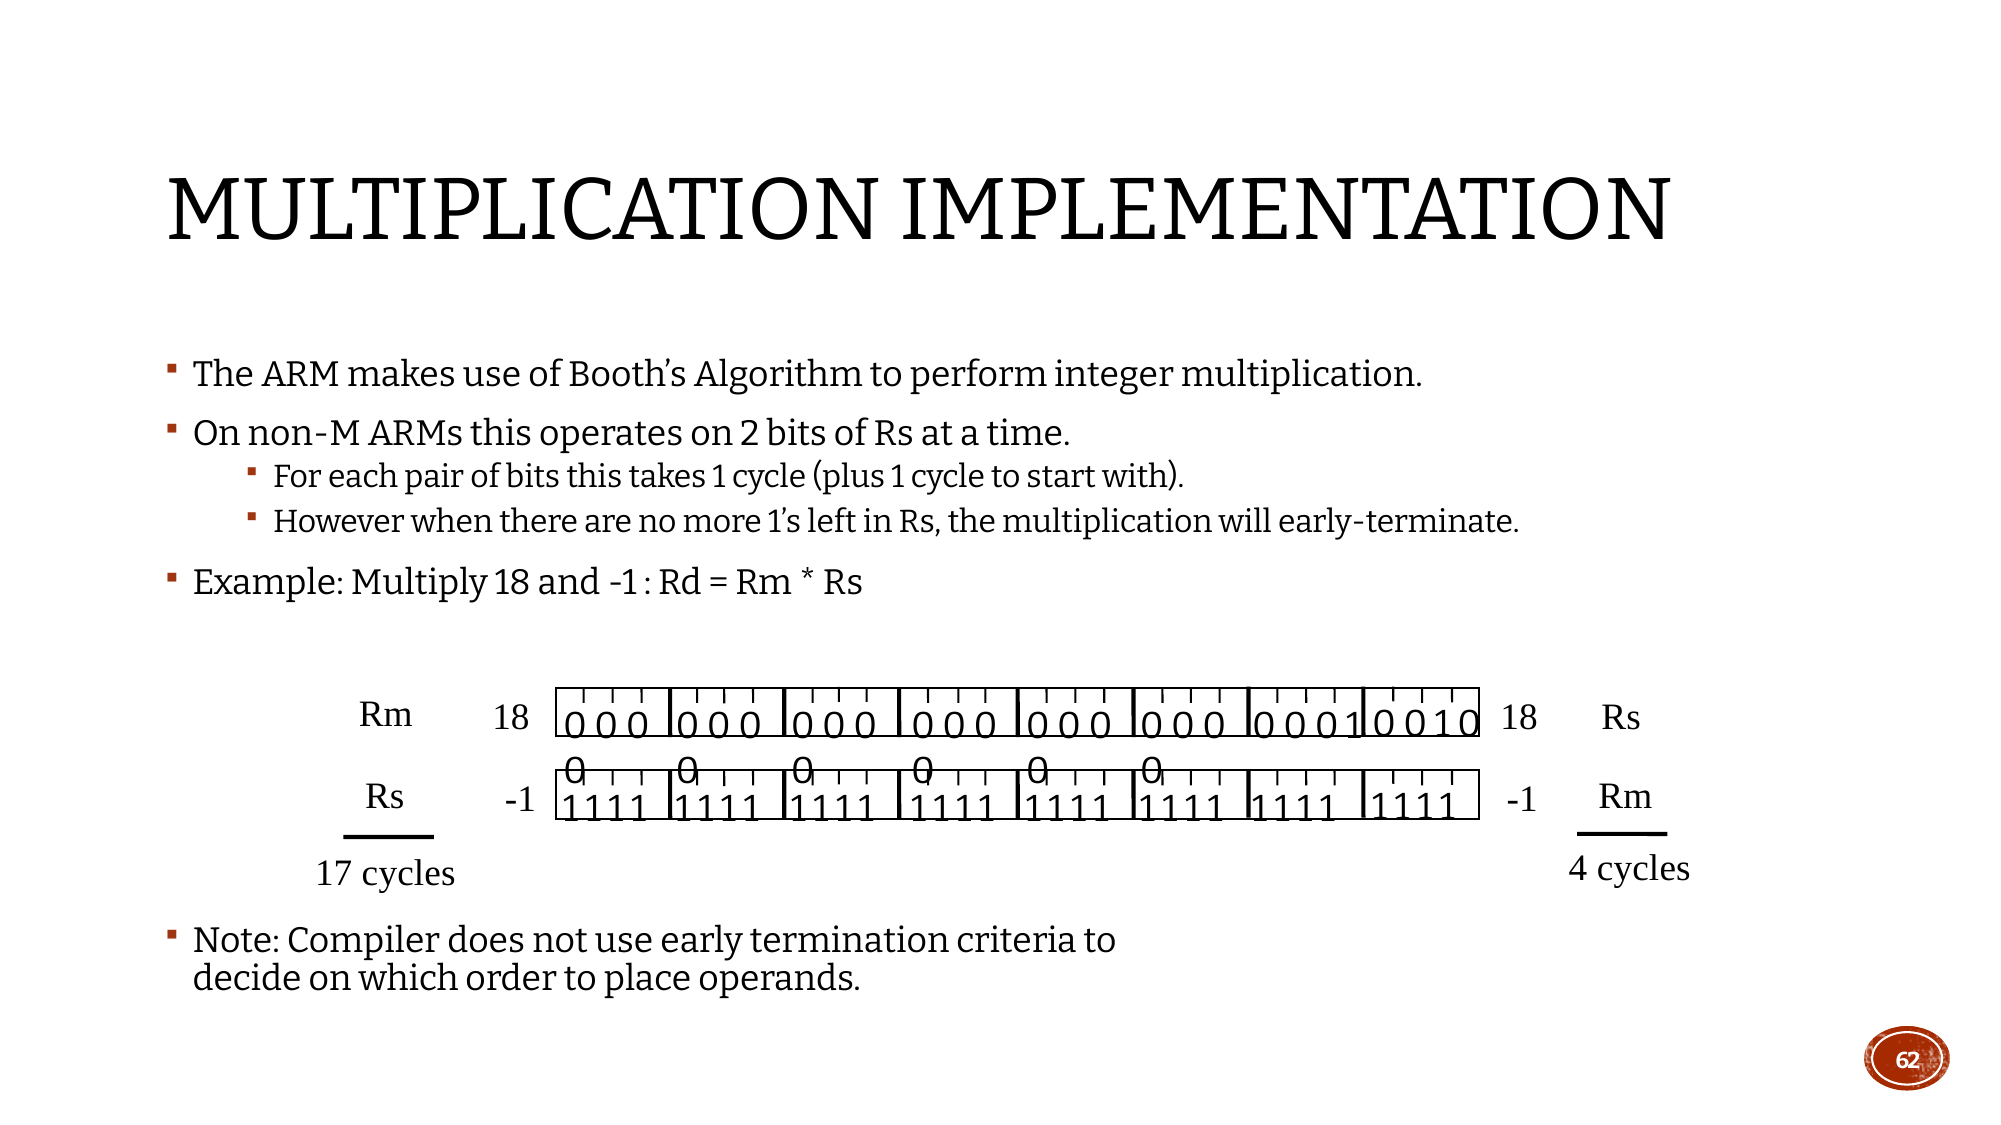

# Multiplication Implementation
The ARM makes use of Booth’s Algorithm to perform integer multiplication.
On non-M ARMs this operates on 2 bits of Rs at a time.
For each pair of bits this takes 1 cycle (plus 1 cycle to start with).
However when there are no more 1’s left in Rs, the multiplication will early-terminate.
Example: Multiply 18 and -1 : Rd = Rm * Rs

Note: Compiler does not use early termination criteria to
decide on which order to place operands.
Rm
Rs
18
-1
18
-1
Rs
Rm

4 cycles

0 0 1 0
0 0 0 0
0 0 0 0
0 0 0 0
0 0 0 0
0 0 0 0
0 0 0 0
0 0 0 1

1 1 1 1
1 1 1 1
1 1 1 1
1 1 1 1
1 1 1 1
1 1 1 1
1 1 1 1
1 1 1 1

17 cycles

62